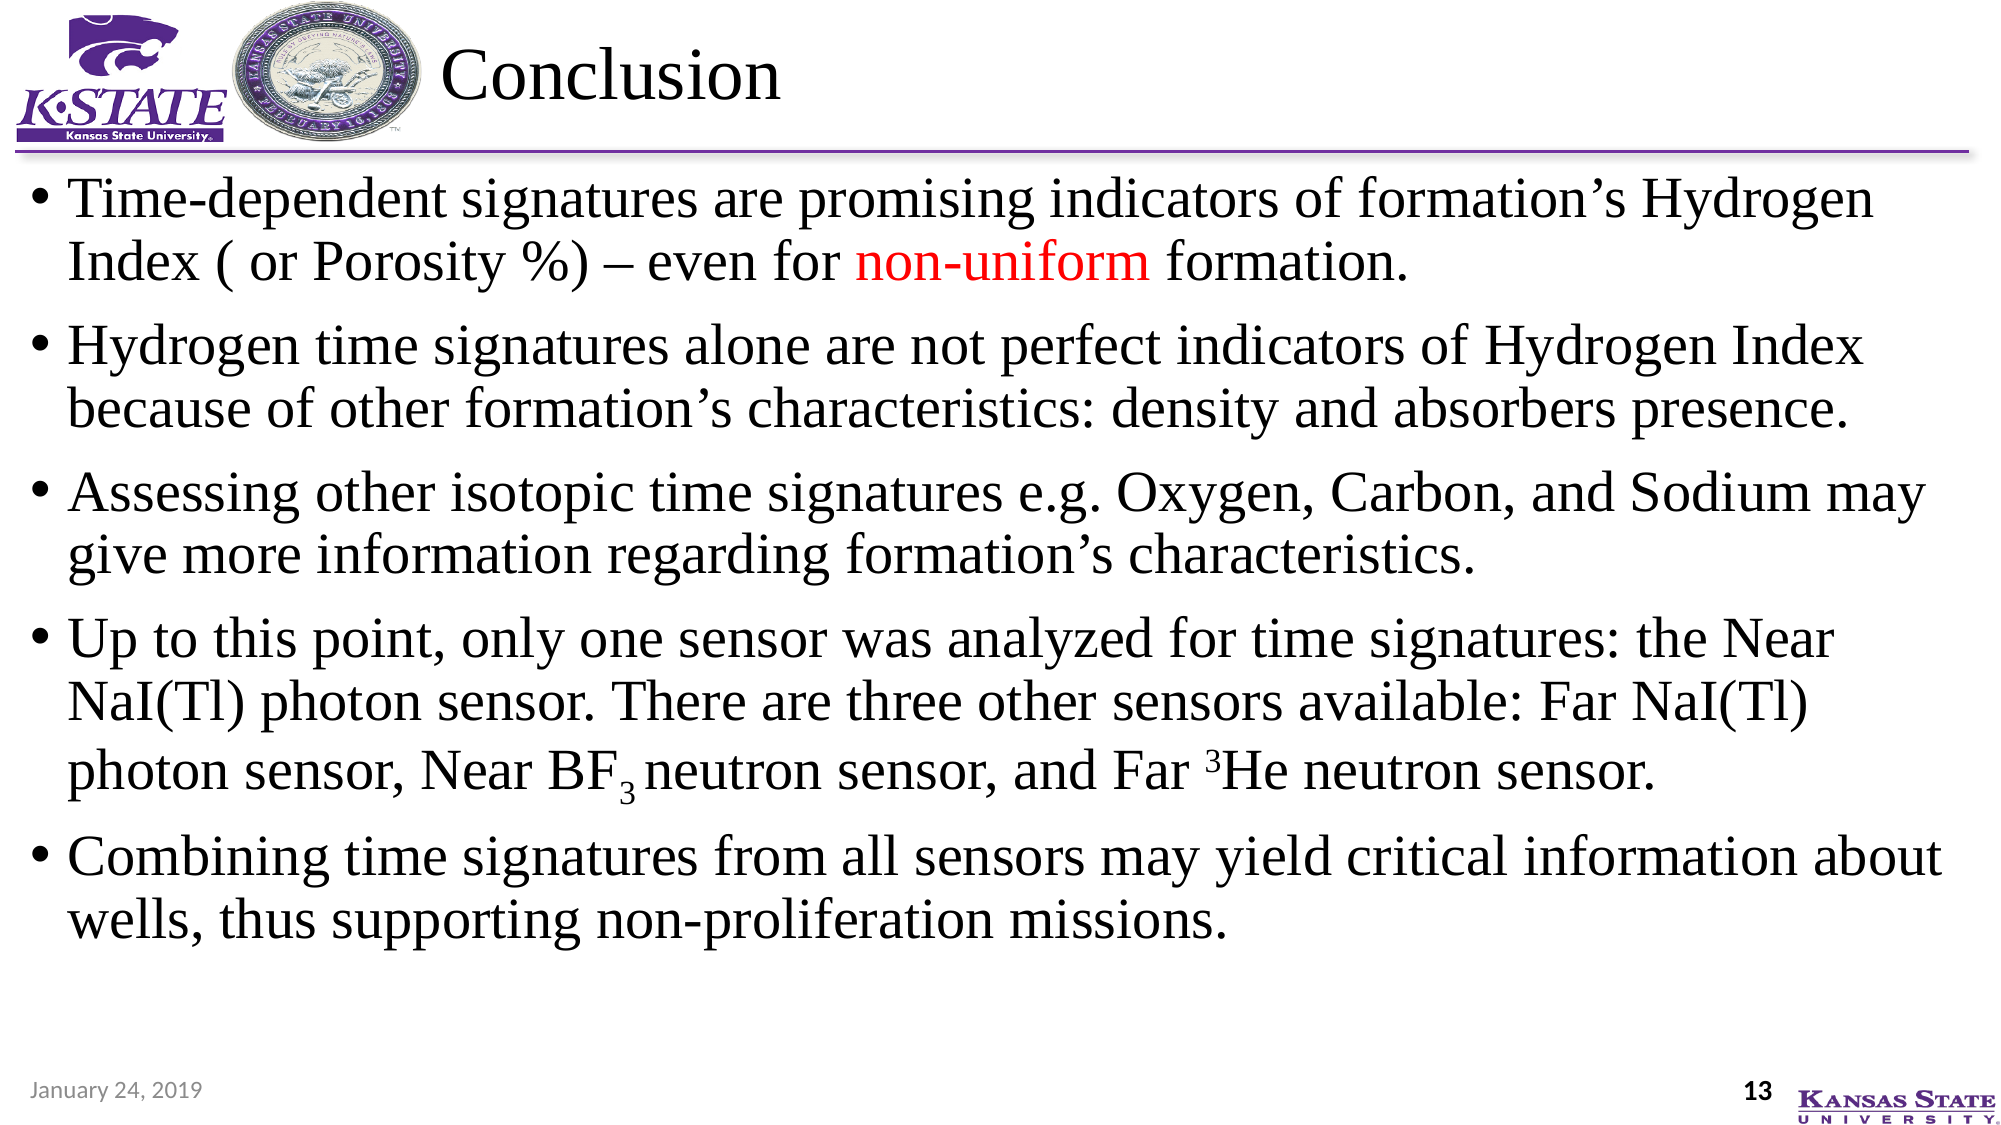

# Conclusion
Time-dependent signatures are promising indicators of formation’s Hydrogen Index ( or Porosity %) – even for non-uniform formation.
Hydrogen time signatures alone are not perfect indicators of Hydrogen Index because of other formation’s characteristics: density and absorbers presence.
Assessing other isotopic time signatures e.g. Oxygen, Carbon, and Sodium may give more information regarding formation’s characteristics.
Up to this point, only one sensor was analyzed for time signatures: the Near NaI(Tl) photon sensor. There are three other sensors available: Far NaI(Tl) photon sensor, Near BF3 neutron sensor, and Far 3He neutron sensor.
Combining time signatures from all sensors may yield critical information about wells, thus supporting non-proliferation missions.

January 24, 2019
13